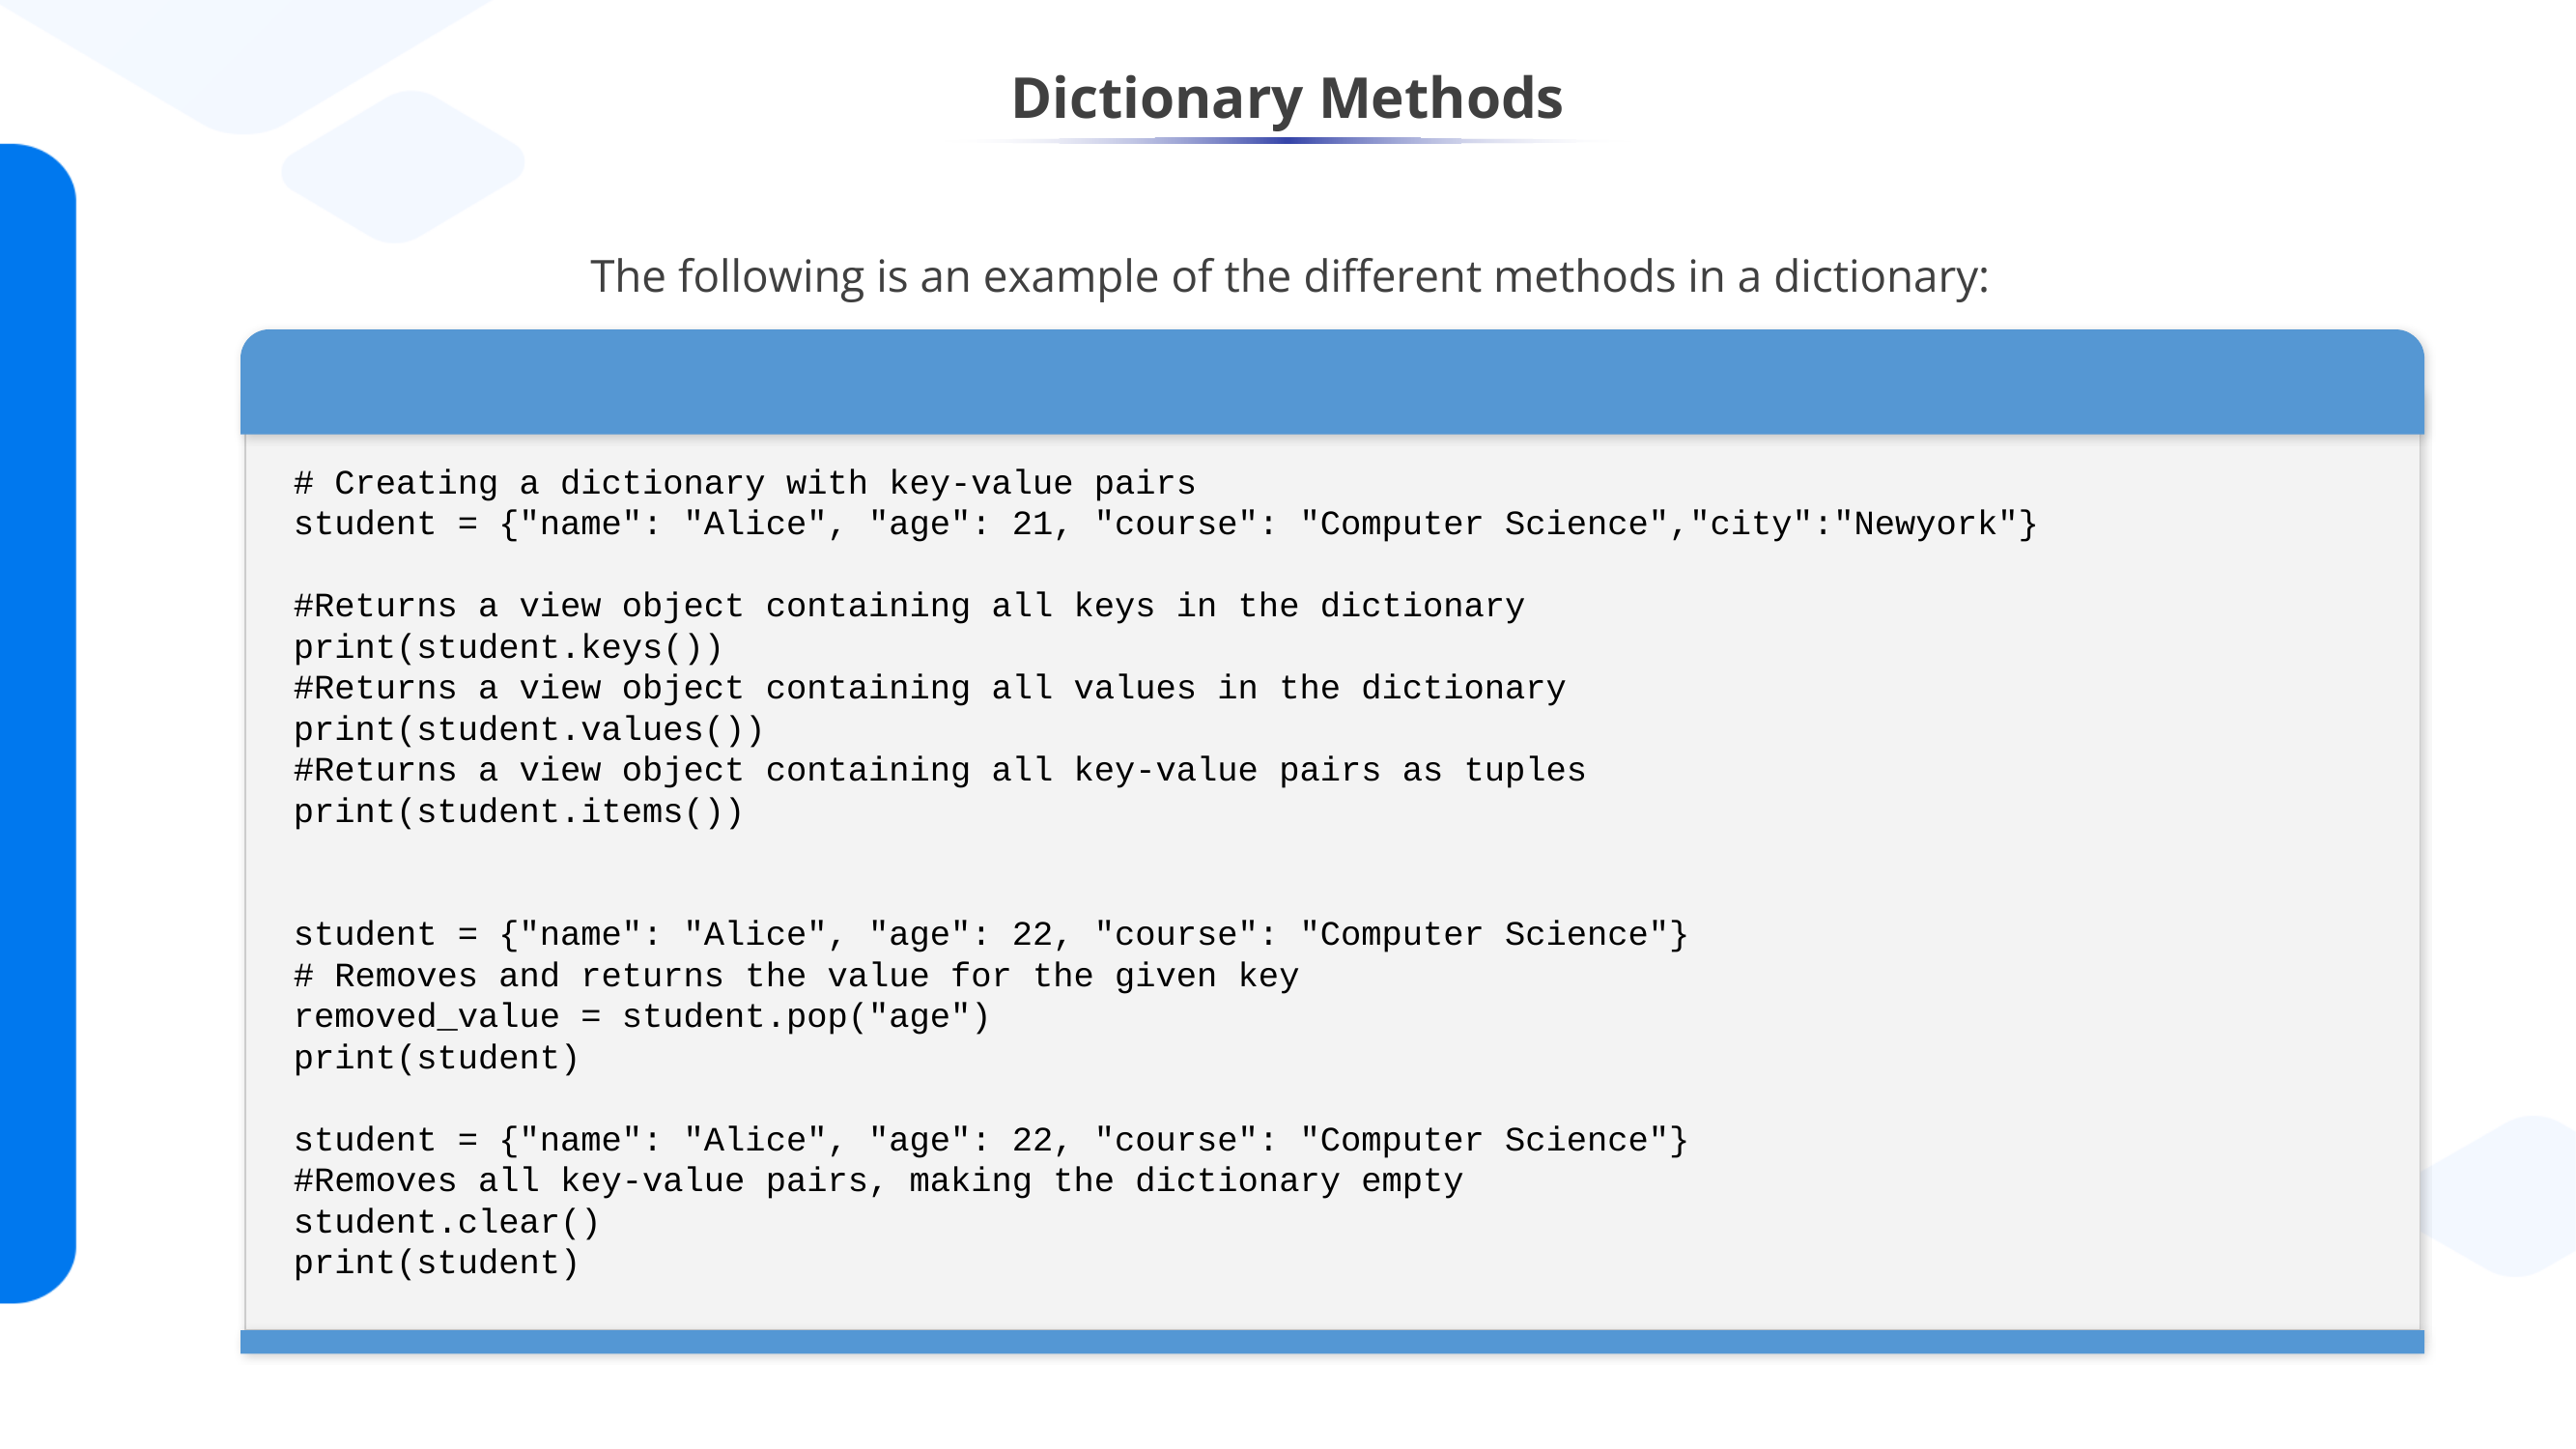

# Dictionary Methods

The following is an example of the different methods in a dictionary:

# Creating a dictionary with key-value pairs
student = {"name": "Alice", "age": 21, "course": "Computer Science","city":"Newyork"}

#Returns a view object containing all keys in the dictionary
print(student.keys())
#Returns a view object containing all values in the dictionary
print(student.values())
#Returns a view object containing all key-value pairs as tuples
print(student.items())

student = {"name": "Alice", "age": 22, "course": "Computer Science"}
# Removes and returns the value for the given key
removed_value = student.pop("age")
print(student)

student = {"name": "Alice", "age": 22, "course": "Computer Science"}
#Removes all key-value pairs, making the dictionary empty
student.clear()
print(student)